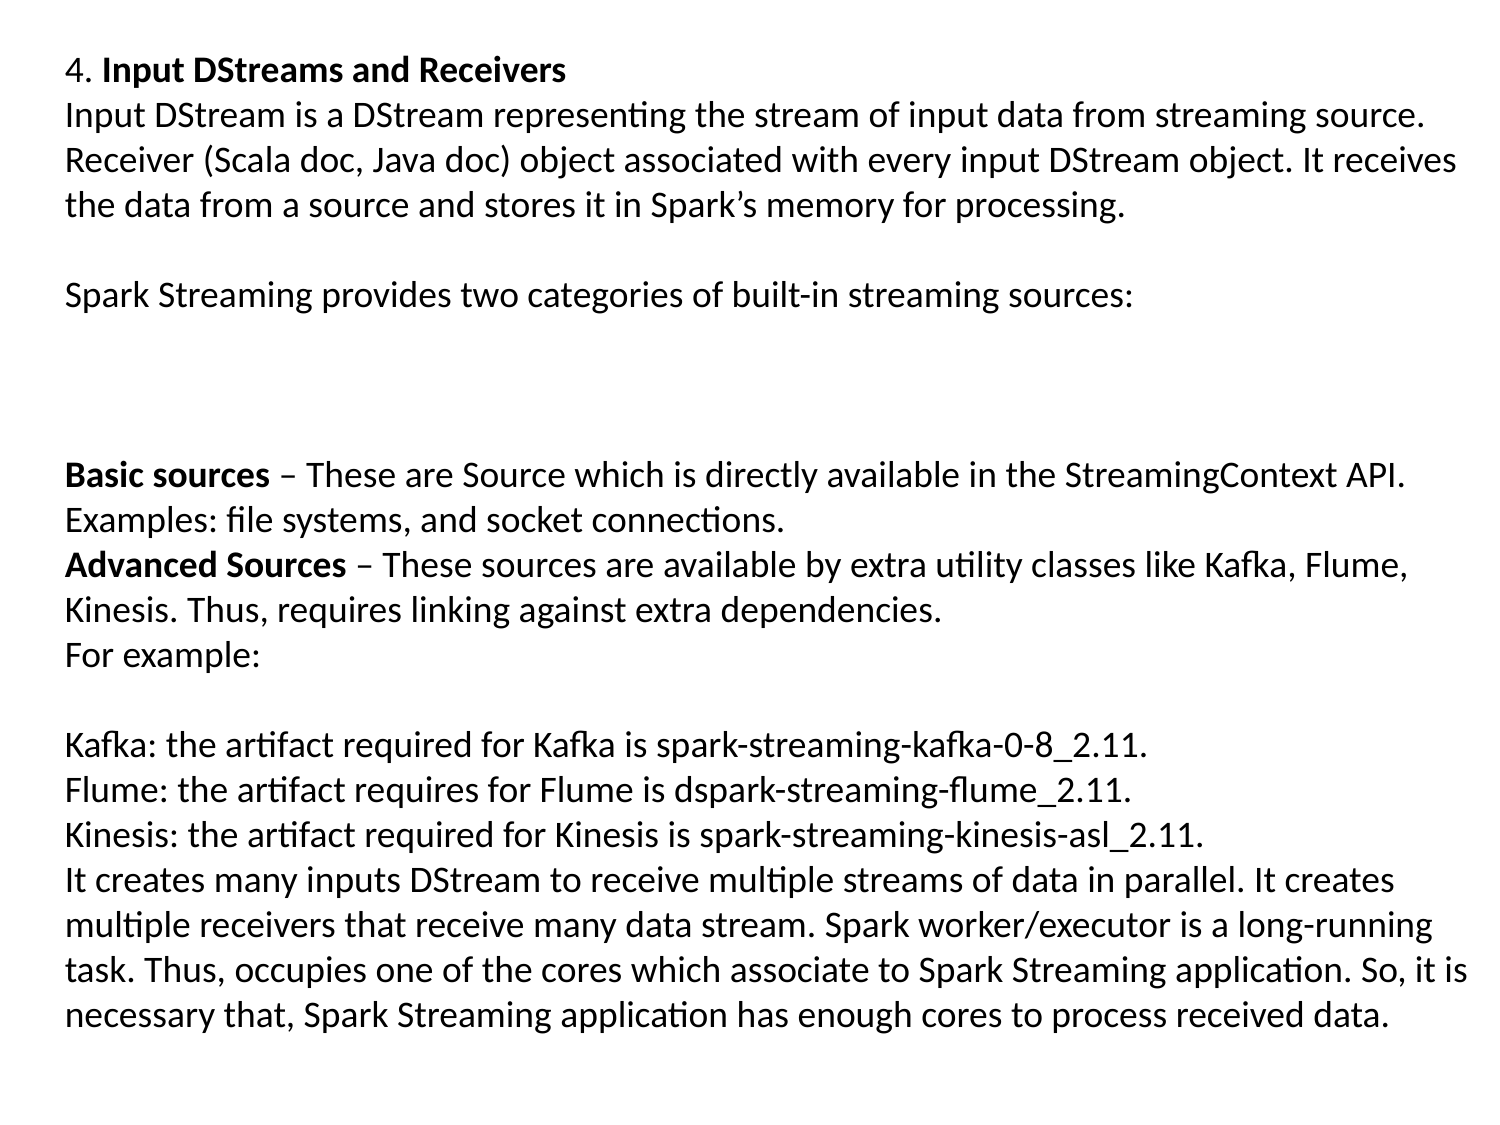

4. Input DStreams and Receivers
Input DStream is a DStream representing the stream of input data from streaming source. Receiver (Scala doc, Java doc) object associated with every input DStream object. It receives the data from a source and stores it in Spark’s memory for processing.

Spark Streaming provides two categories of built-in streaming sources:

Basic sources – These are Source which is directly available in the StreamingContext API. Examples: file systems, and socket connections.
Advanced Sources – These sources are available by extra utility classes like Kafka, Flume, Kinesis. Thus, requires linking against extra dependencies.
For example:

Kafka: the artifact required for Kafka is spark-streaming-kafka-0-8_2.11.
Flume: the artifact requires for Flume is dspark-streaming-flume_2.11.
Kinesis: the artifact required for Kinesis is spark-streaming-kinesis-asl_2.11.
It creates many inputs DStream to receive multiple streams of data in parallel. It creates multiple receivers that receive many data stream. Spark worker/executor is a long-running task. Thus, occupies one of the cores which associate to Spark Streaming application. So, it is necessary that, Spark Streaming application has enough cores to process received data.